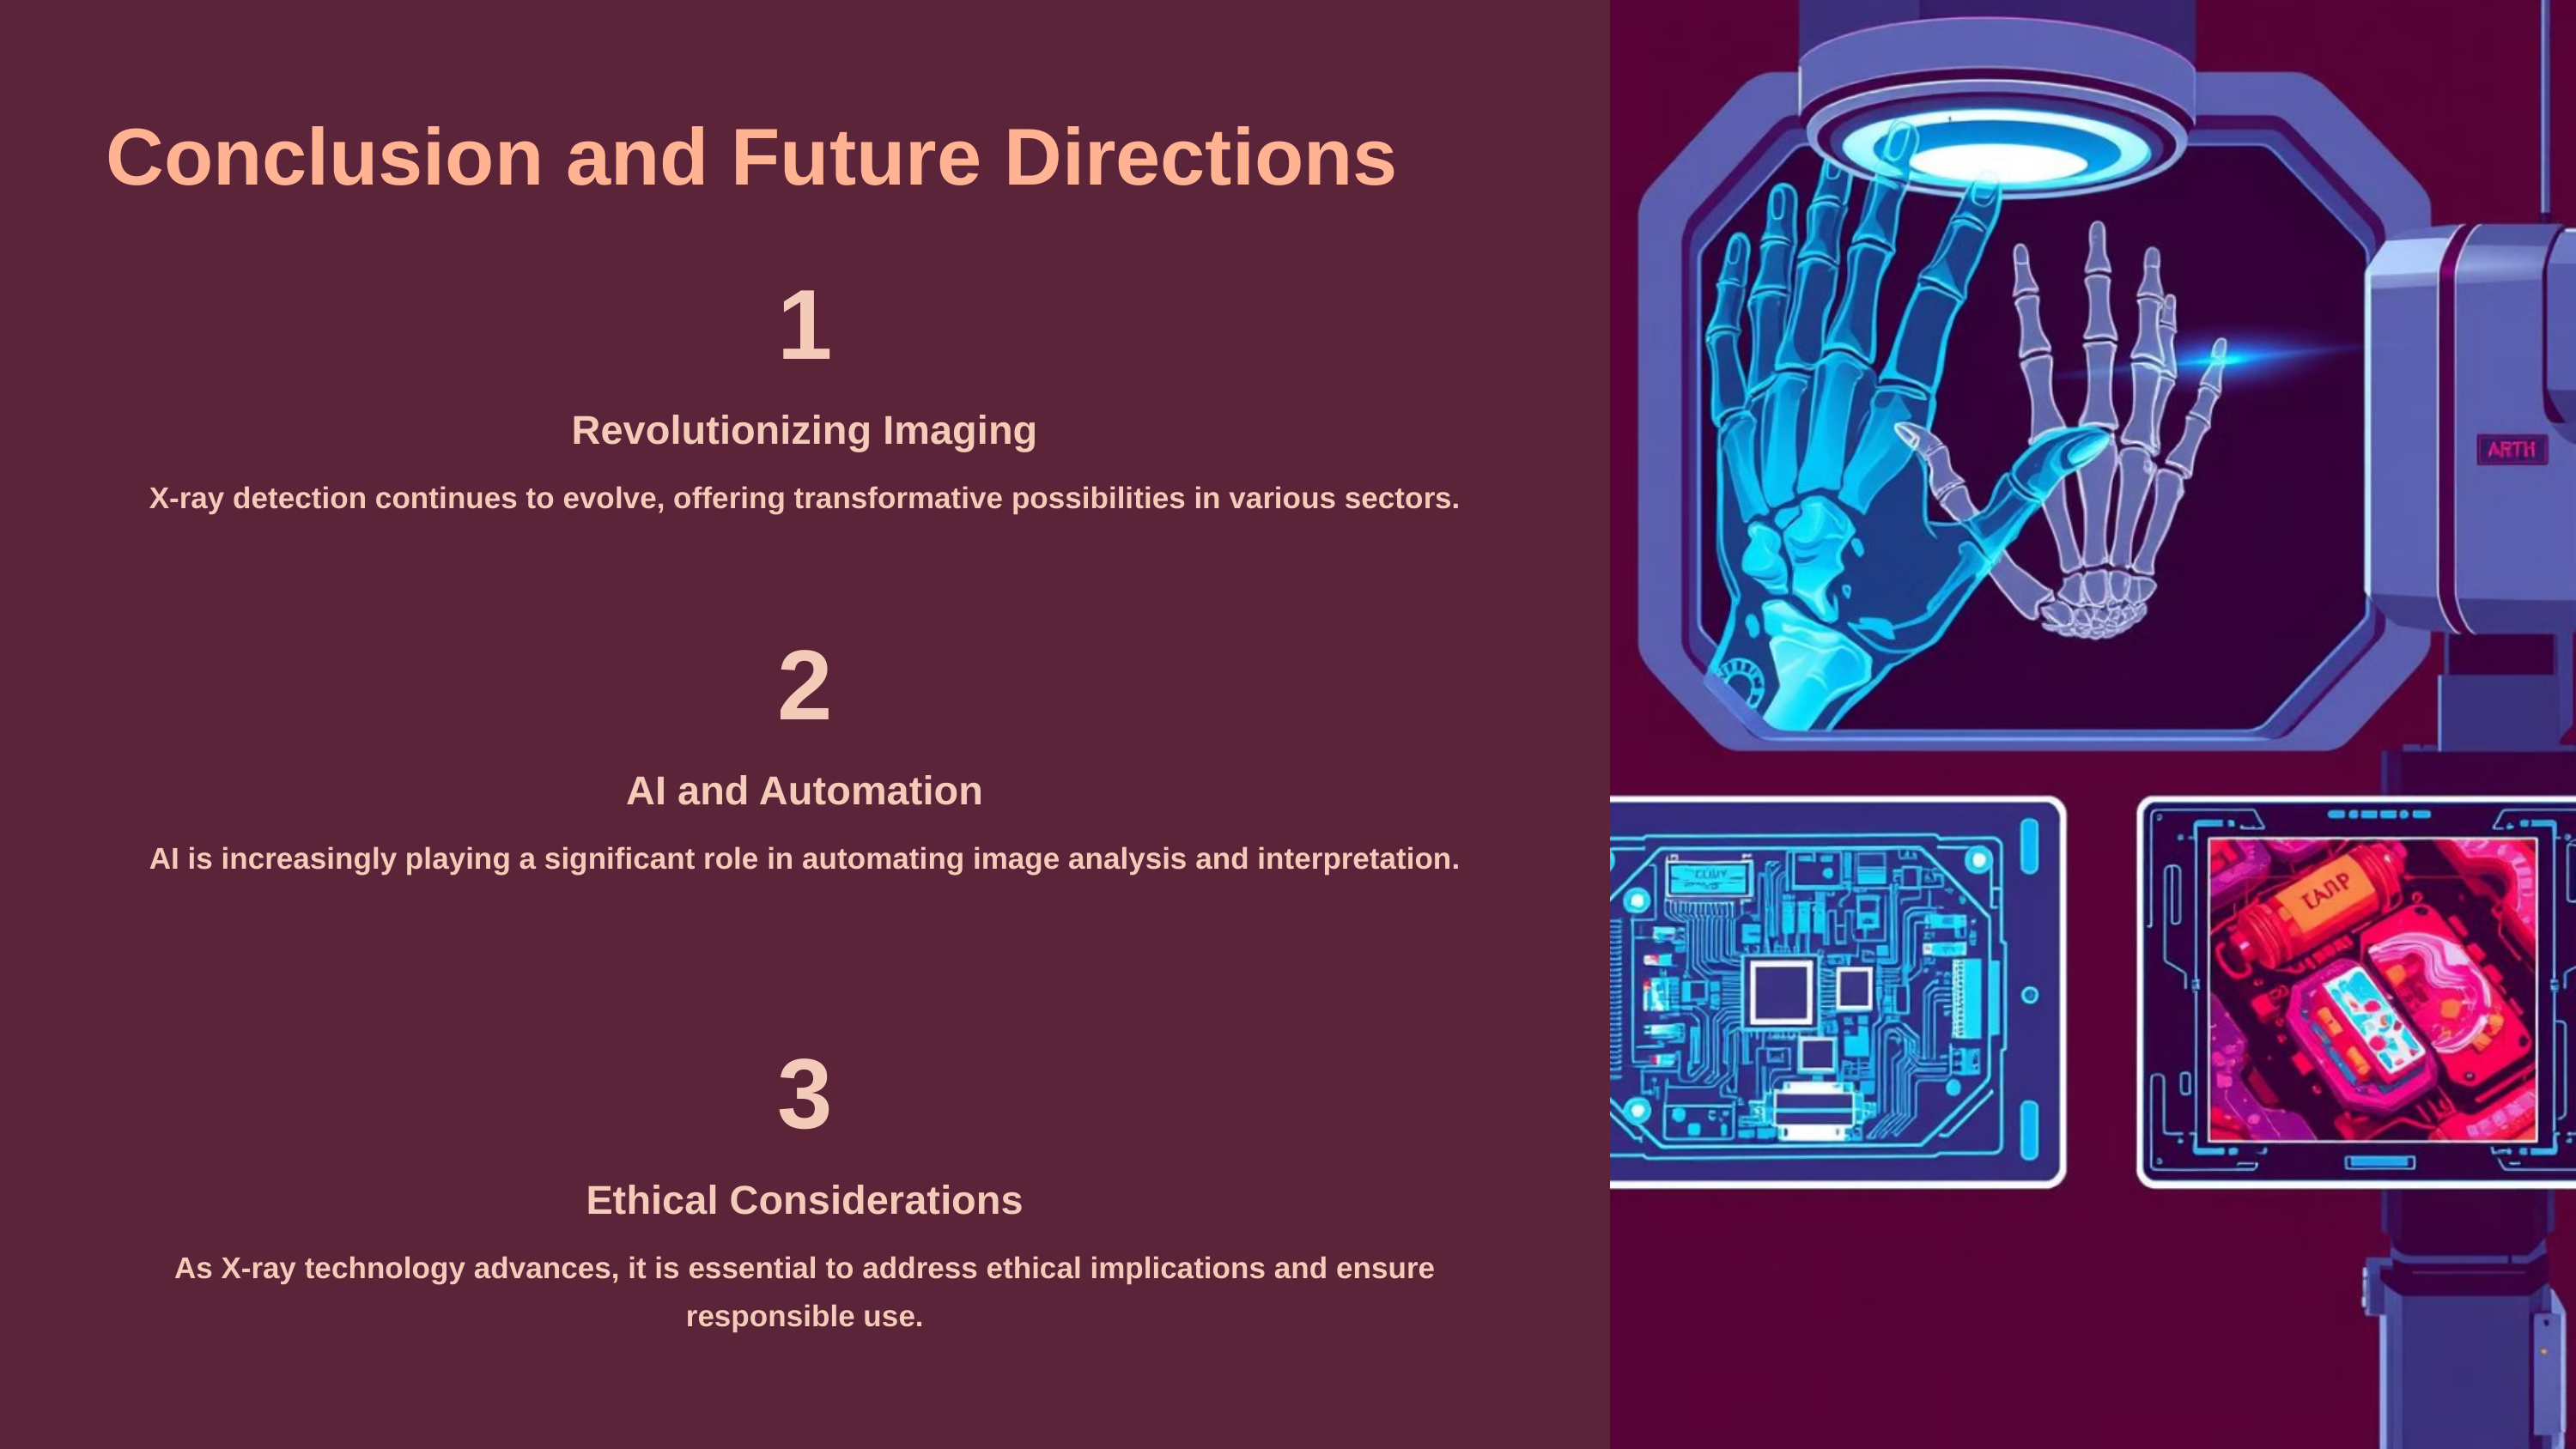

Conclusion and Future Directions
1
Revolutionizing Imaging
X-ray detection continues to evolve, offering transformative possibilities in various sectors.
2
AI and Automation
AI is increasingly playing a significant role in automating image analysis and interpretation.
3
Ethical Considerations
As X-ray technology advances, it is essential to address ethical implications and ensure responsible use.